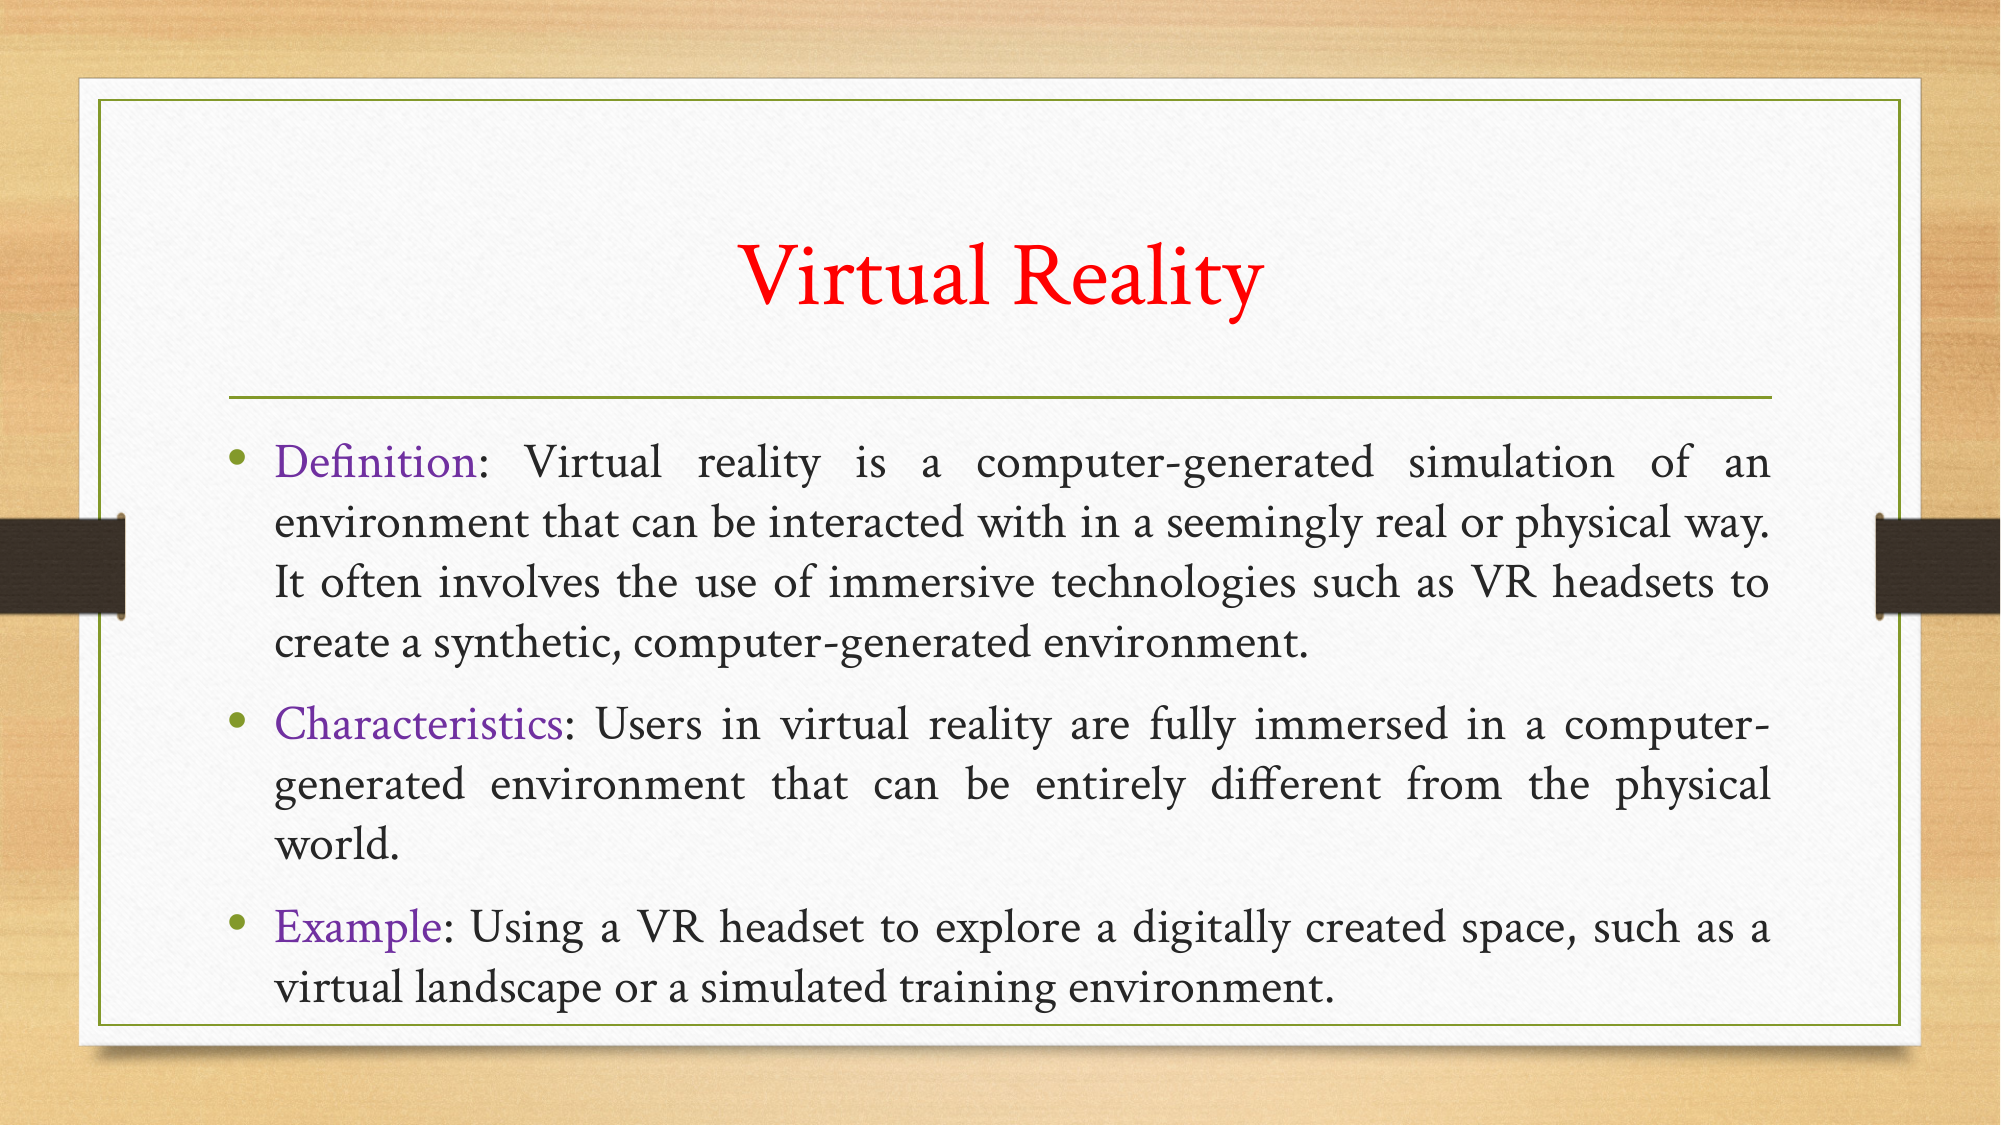

# Virtual Reality
Definition: Virtual reality is a computer-generated simulation of an environment that can be interacted with in a seemingly real or physical way. It often involves the use of immersive technologies such as VR headsets to create a synthetic, computer-generated environment.
Characteristics: Users in virtual reality are fully immersed in a computer-generated environment that can be entirely different from the physical world.
Example: Using a VR headset to explore a digitally created space, such as a virtual landscape or a simulated training environment.